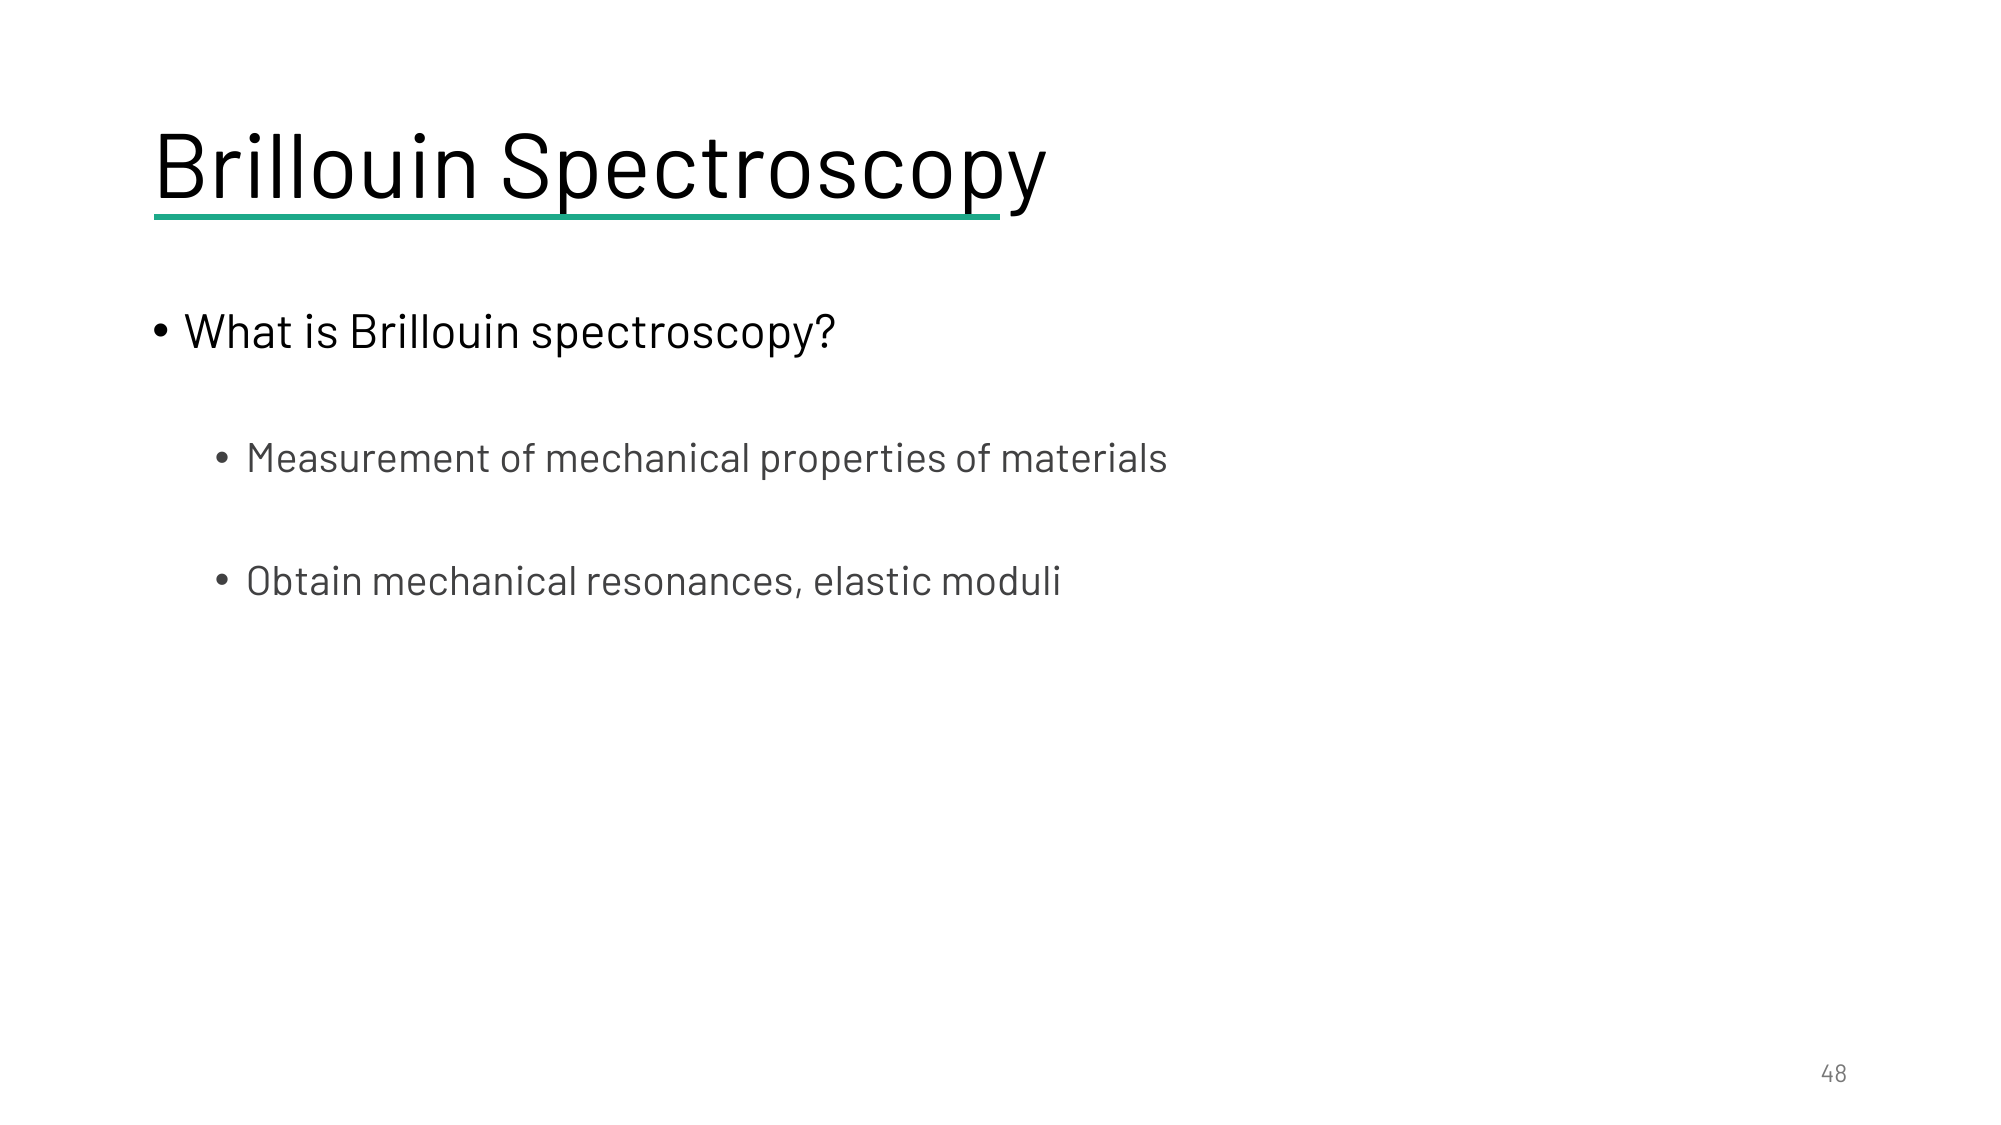

# Brillouin Spectroscopy
What is Brillouin spectroscopy?

Measurement of mechanical properties of materials

Obtain mechanical resonances, elastic moduli

48